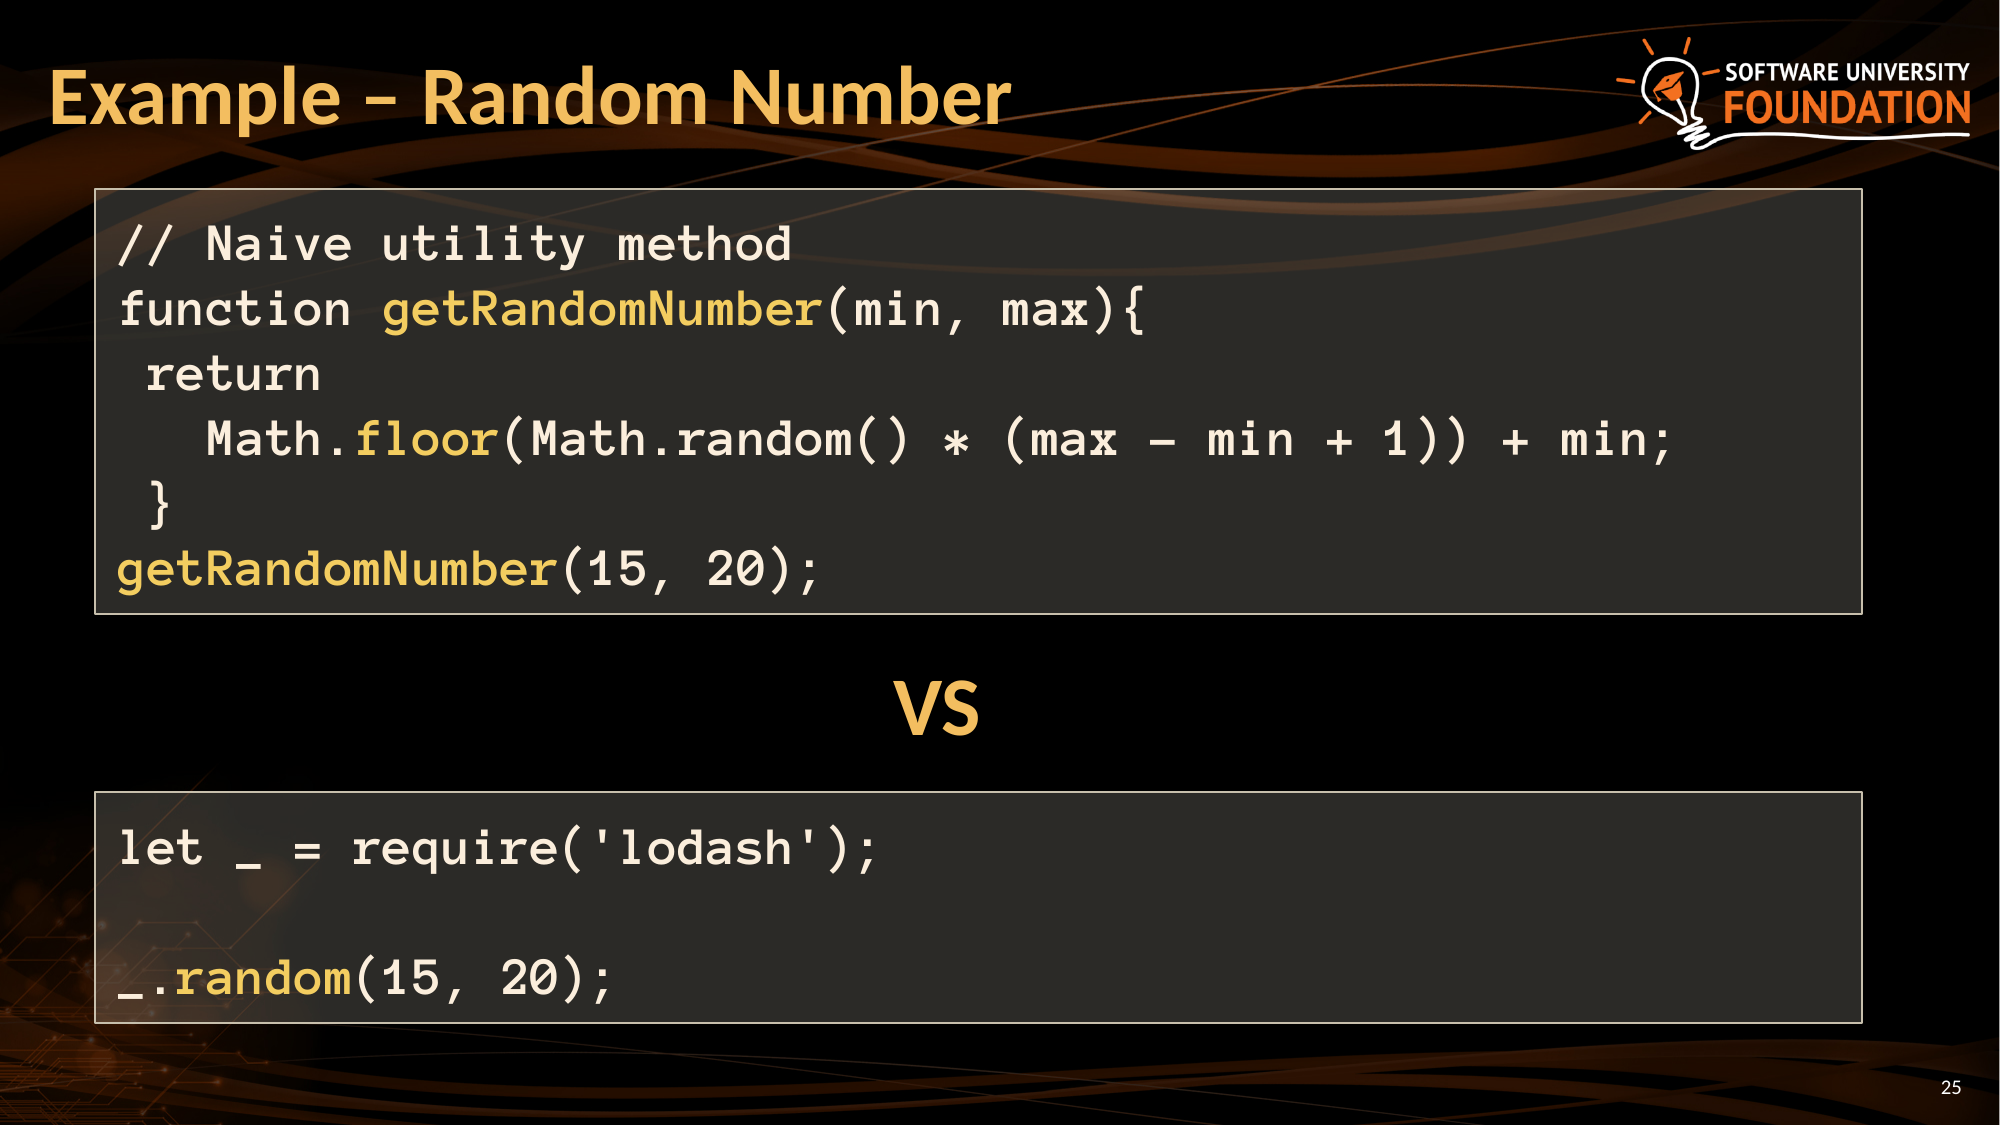

# Example – Random Number
// Naive utility method
function getRandomNumber(min, max){
 return
   Math.floor(Math.random() * (max - min + 1)) + min;
 }
getRandomNumber(15, 20);
VS
let _ = require('lodash');

_.random(15, 20);
25